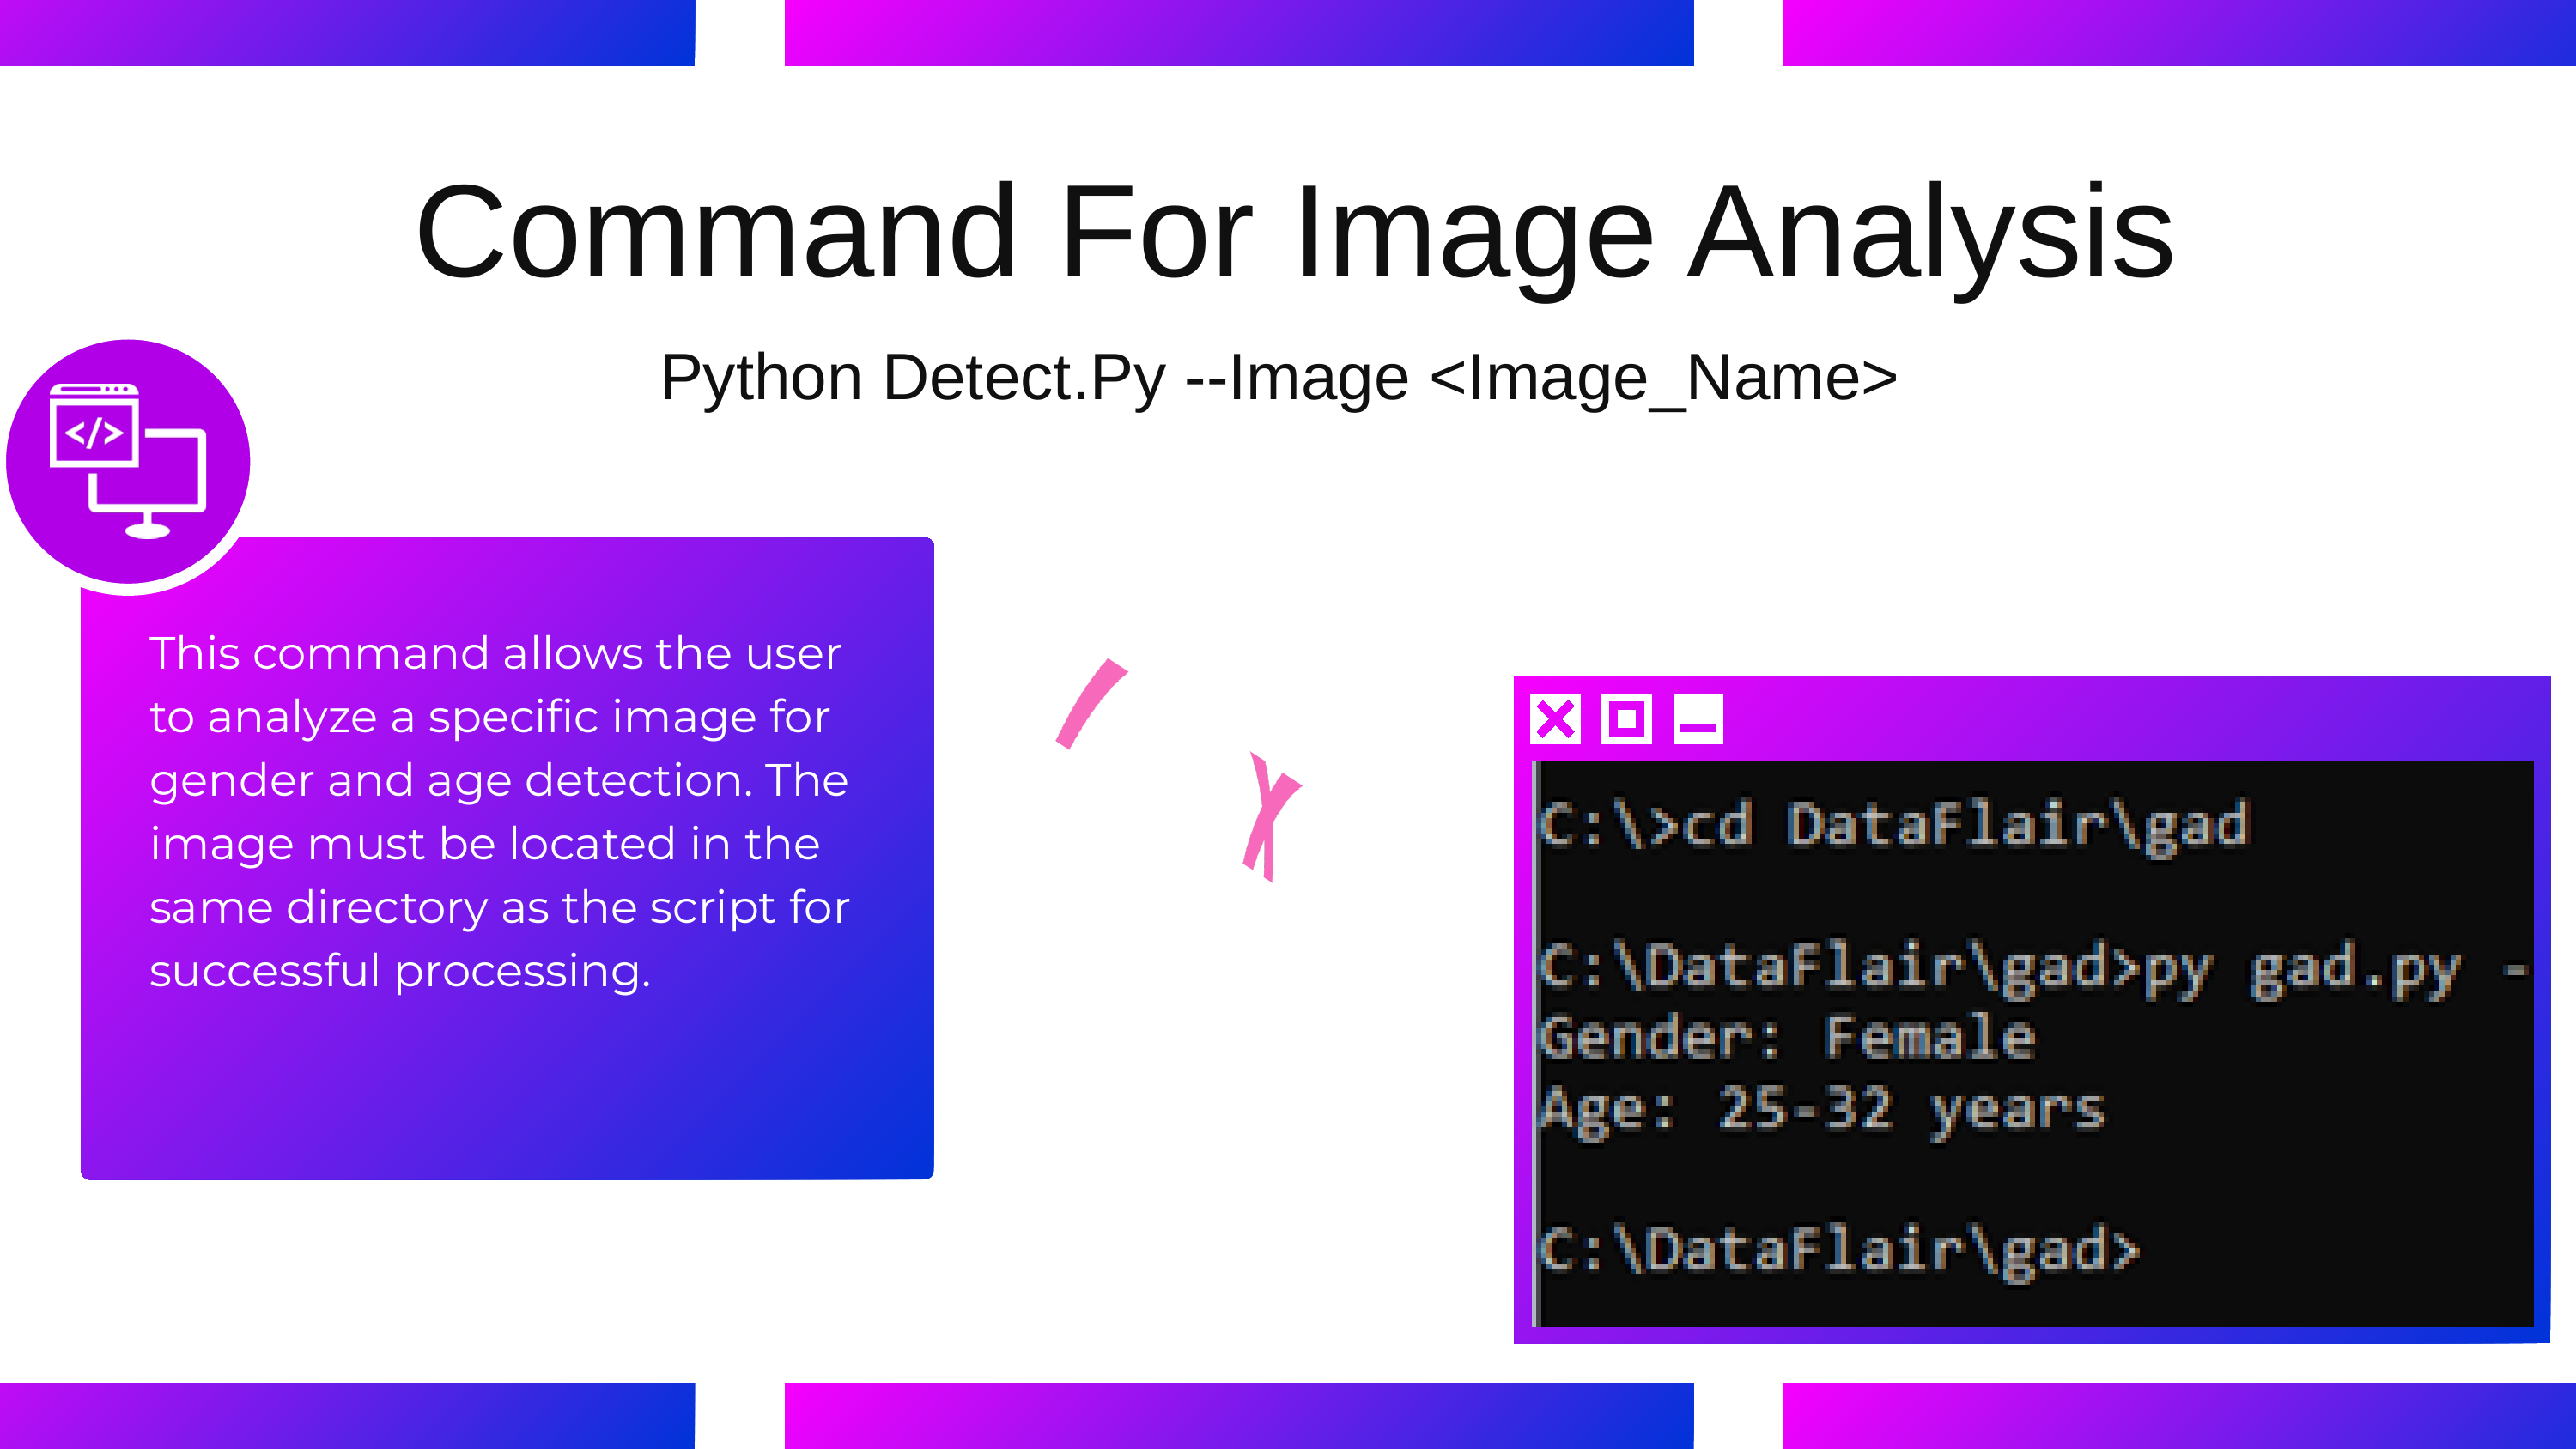

Command For Image Analysis

Python Detect.Py --Image <Image_Name>

This command allows the user to analyze a specific image for gender and age detection. The image must be located in the same directory as the script for successful processing.